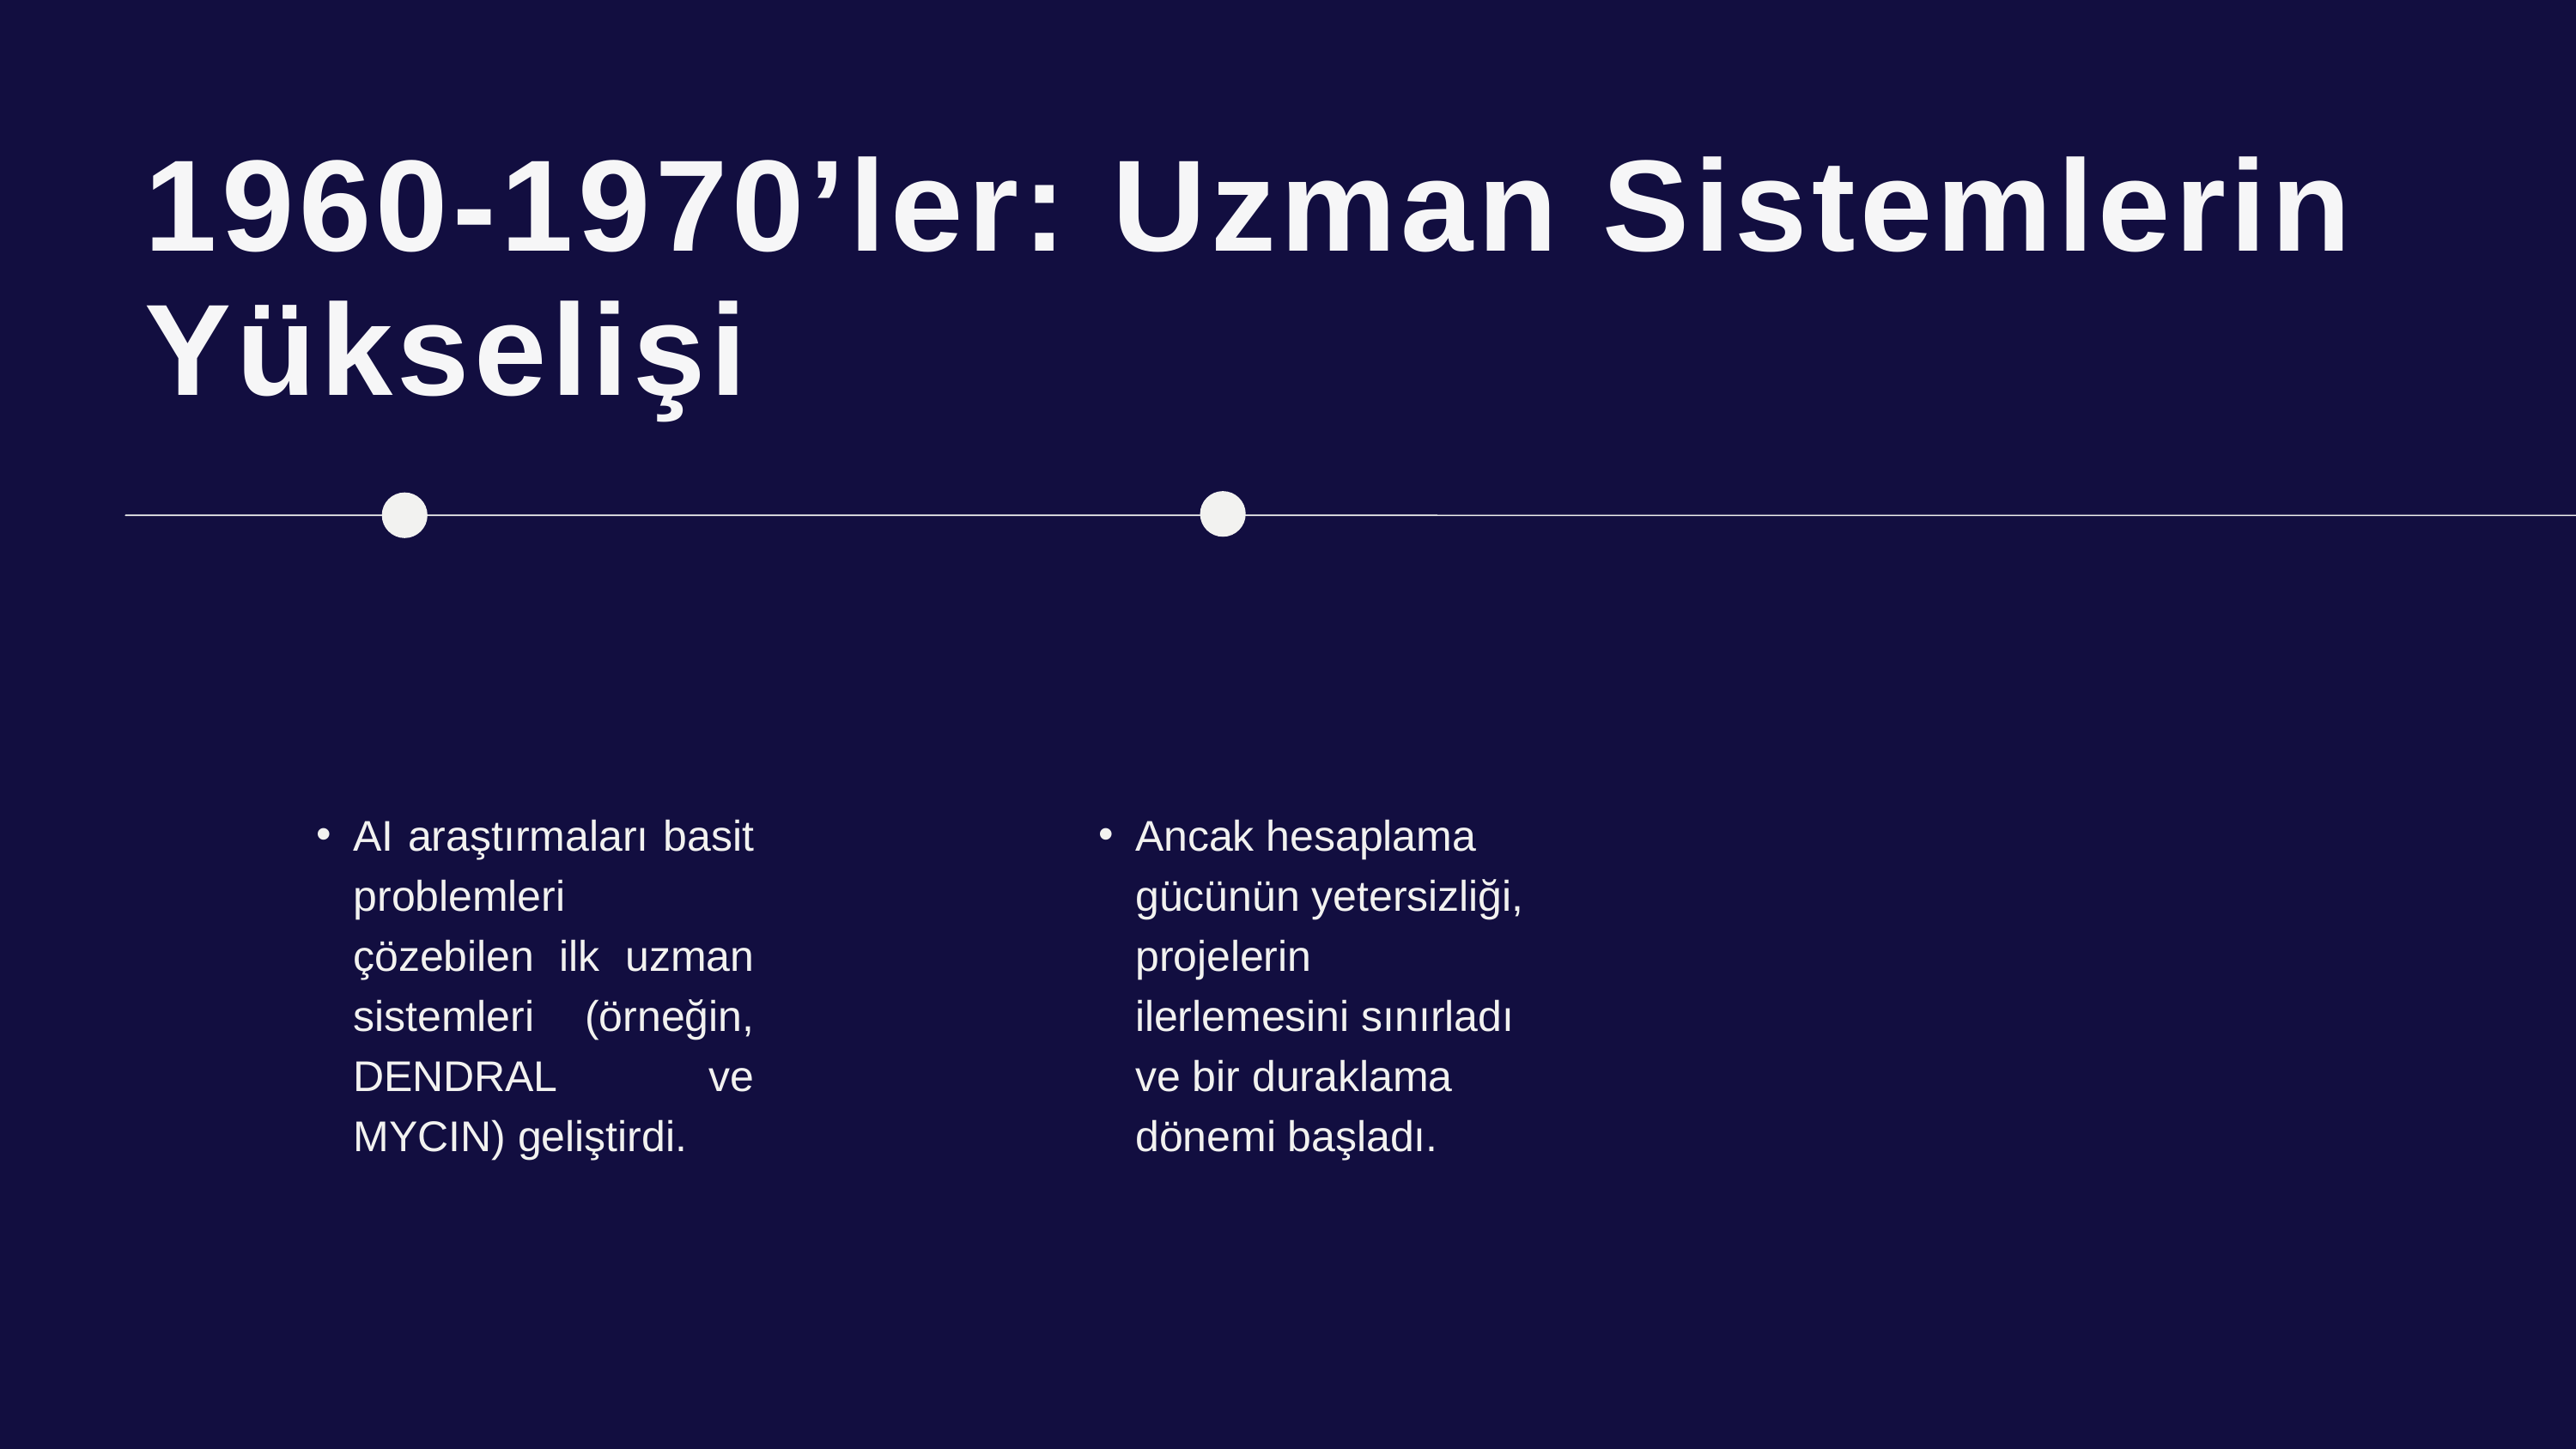

1960-1970’ler: Uzman Sistemlerin Yükselişi

AI araştırmaları basit problemleri çözebilen ilk uzman sistemleri (örneğin, DENDRAL ve MYCIN) geliştirdi.
Ancak hesaplama gücünün yetersizliği, projelerin ilerlemesini sınırladı ve bir duraklama dönemi başladı.